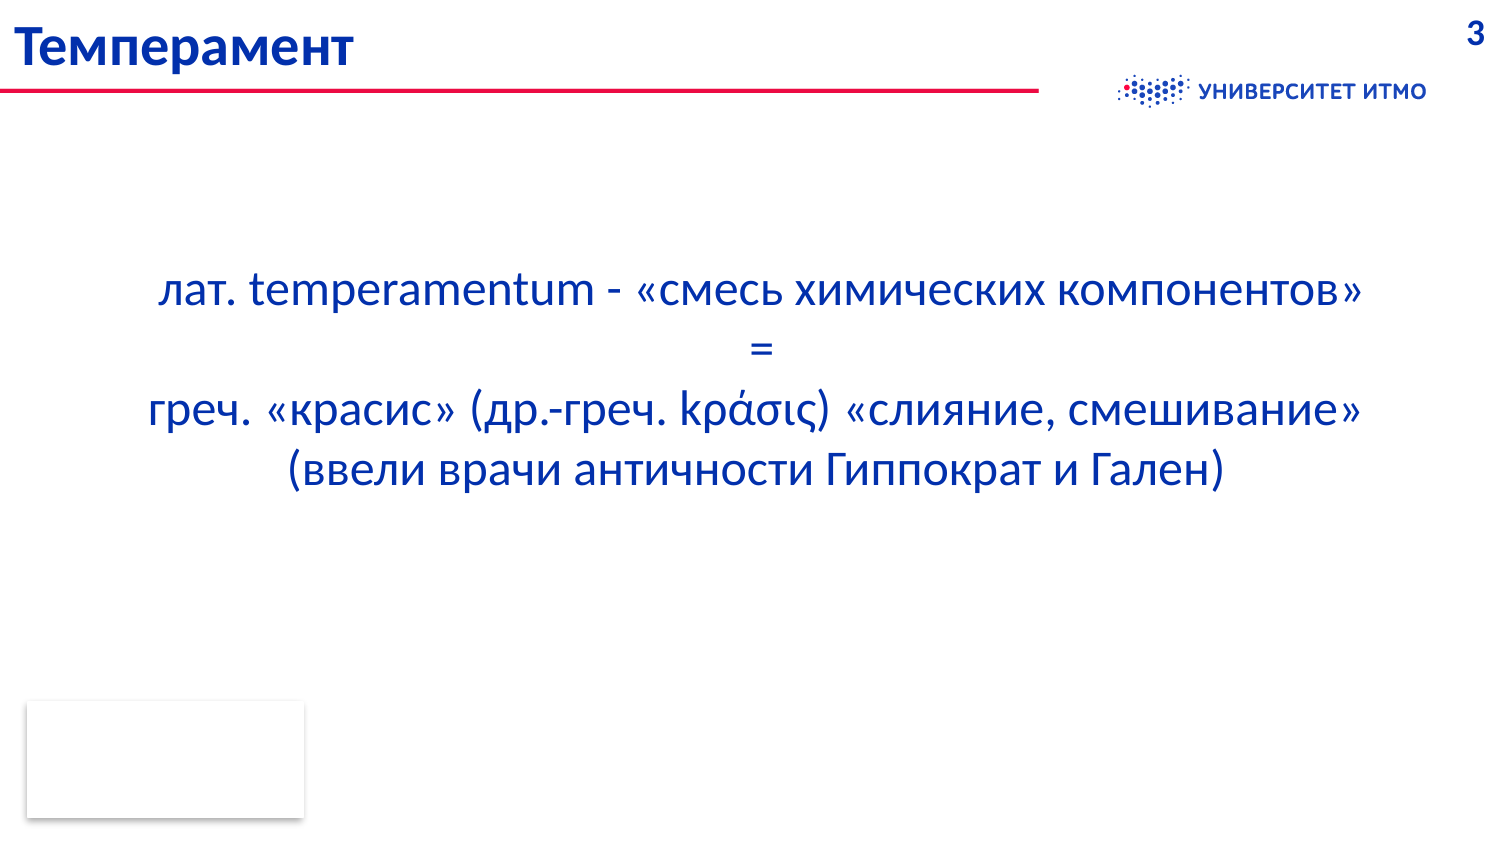

Темперамент

3
лат. temperamentum - «смесь химических компонентов»
=
греч. «красис» (др.-греч. kράσις) «слияние, смешивание»
(ввели врачи античности Гиппократ и Гален)